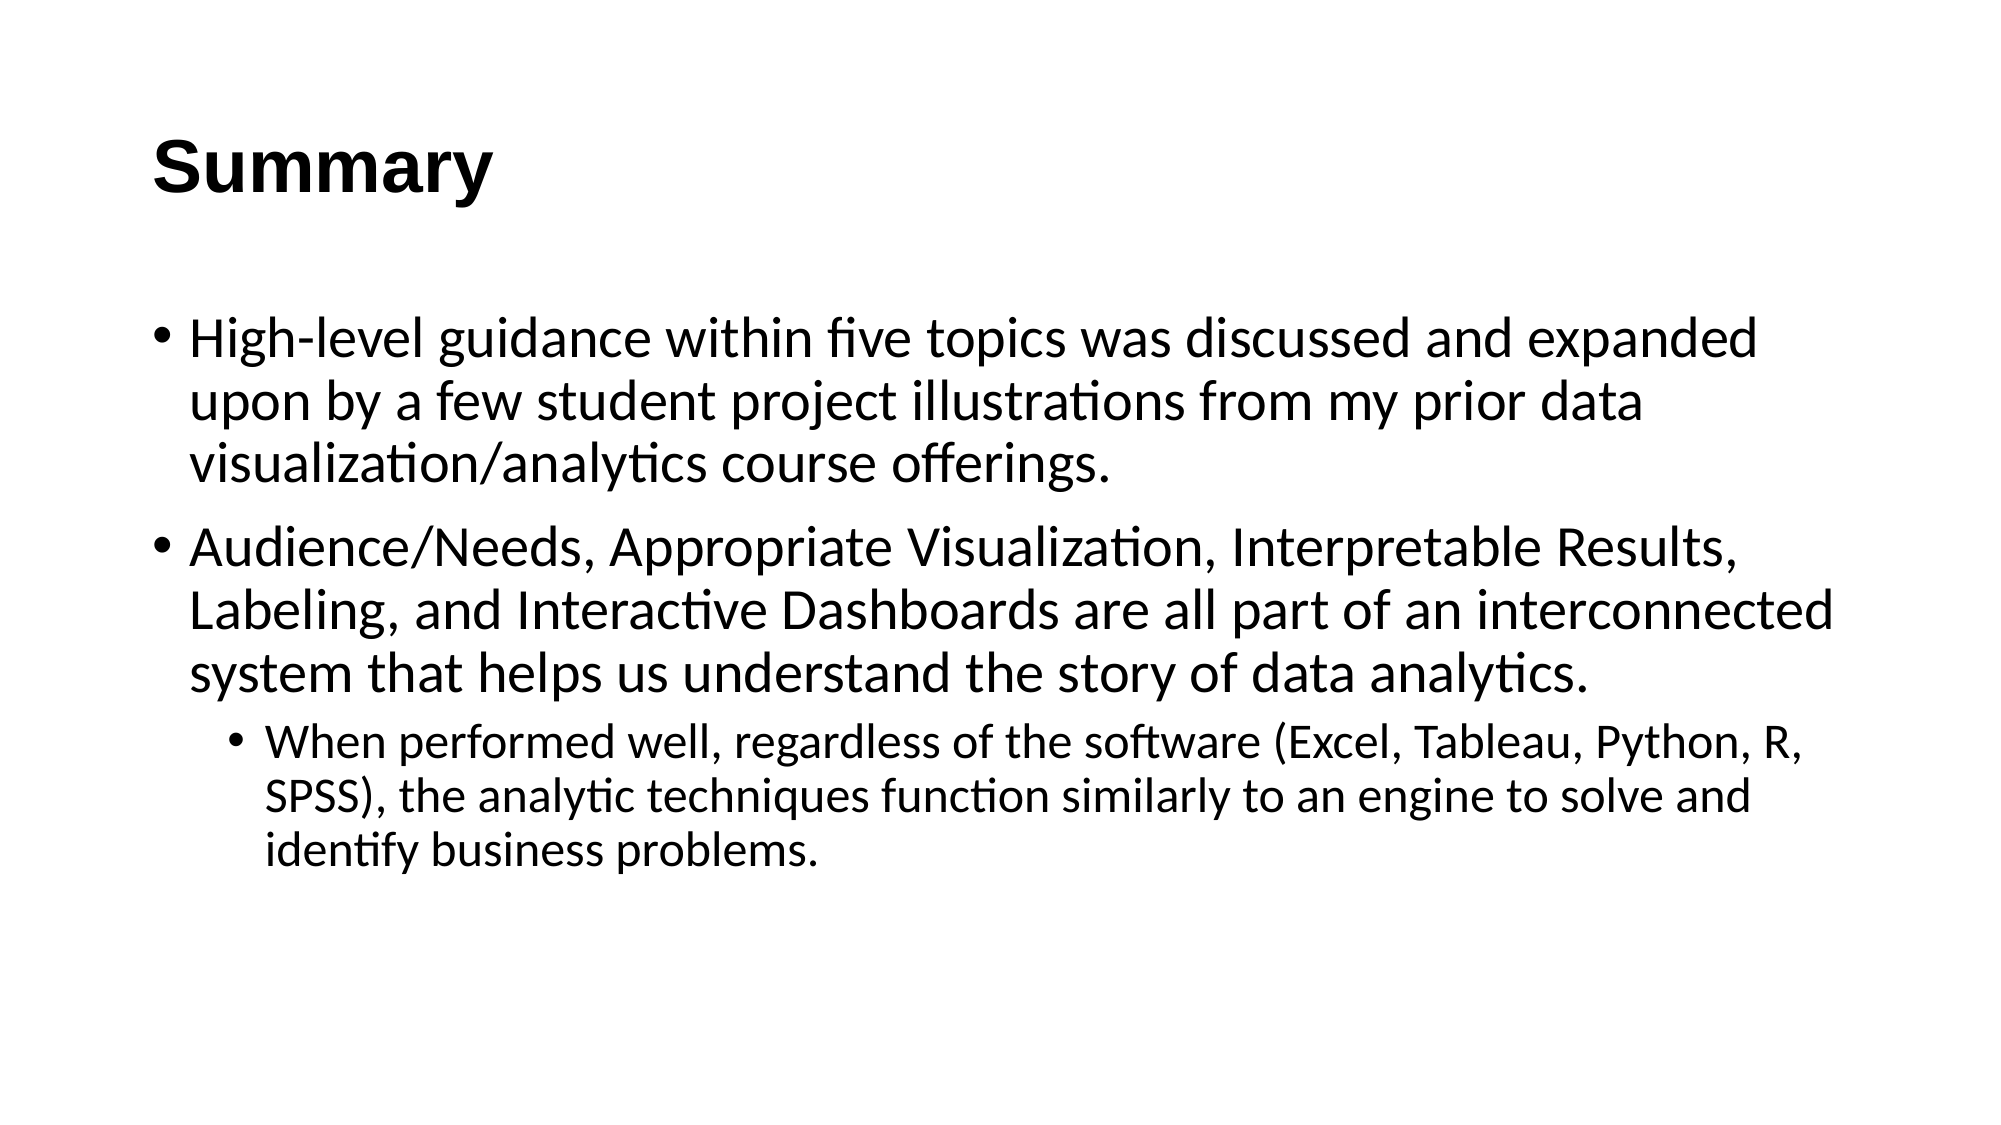

# Summary
High-level guidance within five topics was discussed and expanded upon by a few student project illustrations from my prior data visualization/analytics course offerings.
Audience/Needs, Appropriate Visualization, Interpretable Results, Labeling, and Interactive Dashboards are all part of an interconnected system that helps us understand the story of data analytics.
When performed well, regardless of the software (Excel, Tableau, Python, R, SPSS), the analytic techniques function similarly to an engine to solve and identify business problems.